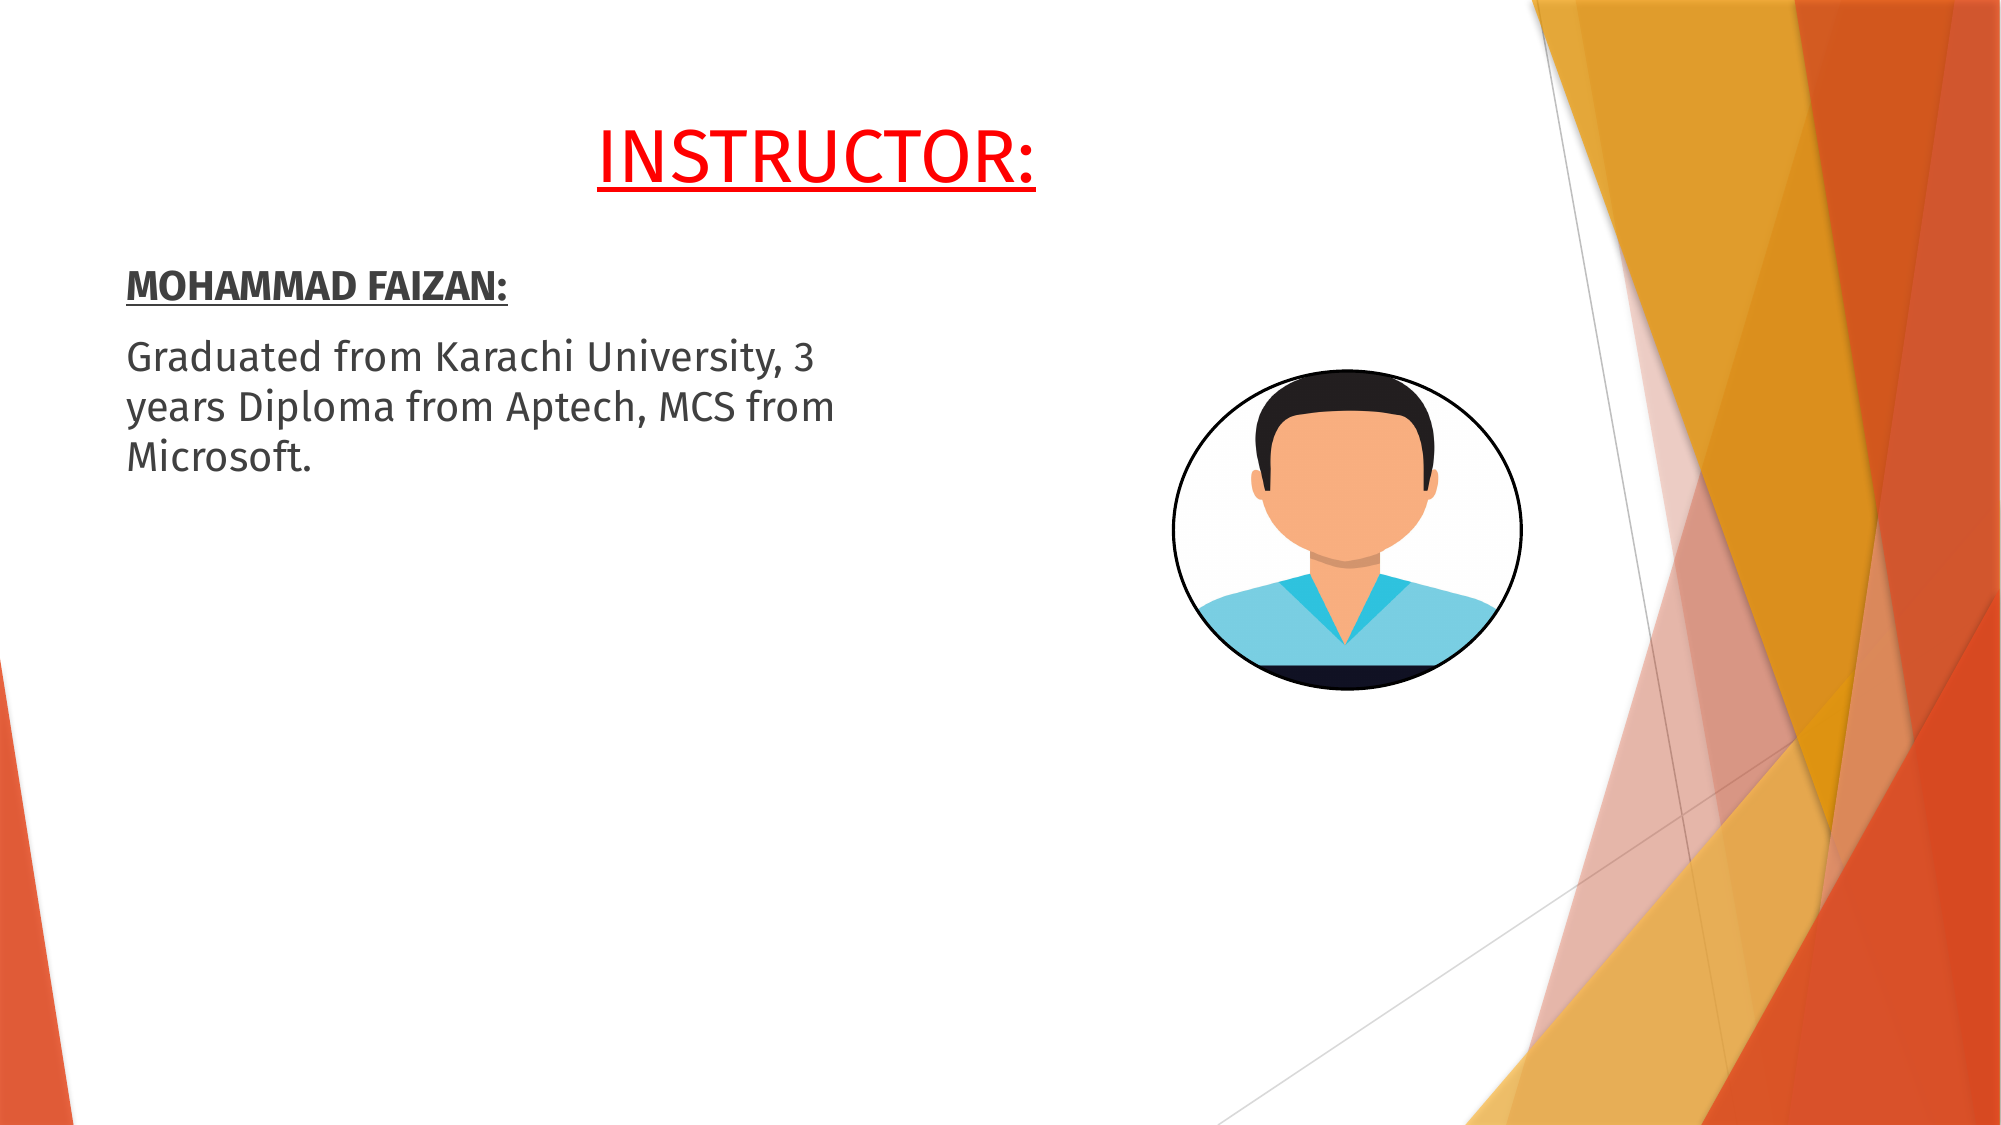

# INSTRUCTOR:
MOHAMMAD FAIZAN:
Graduated from Karachi University, 3 years Diploma from Aptech, MCS from Microsoft.